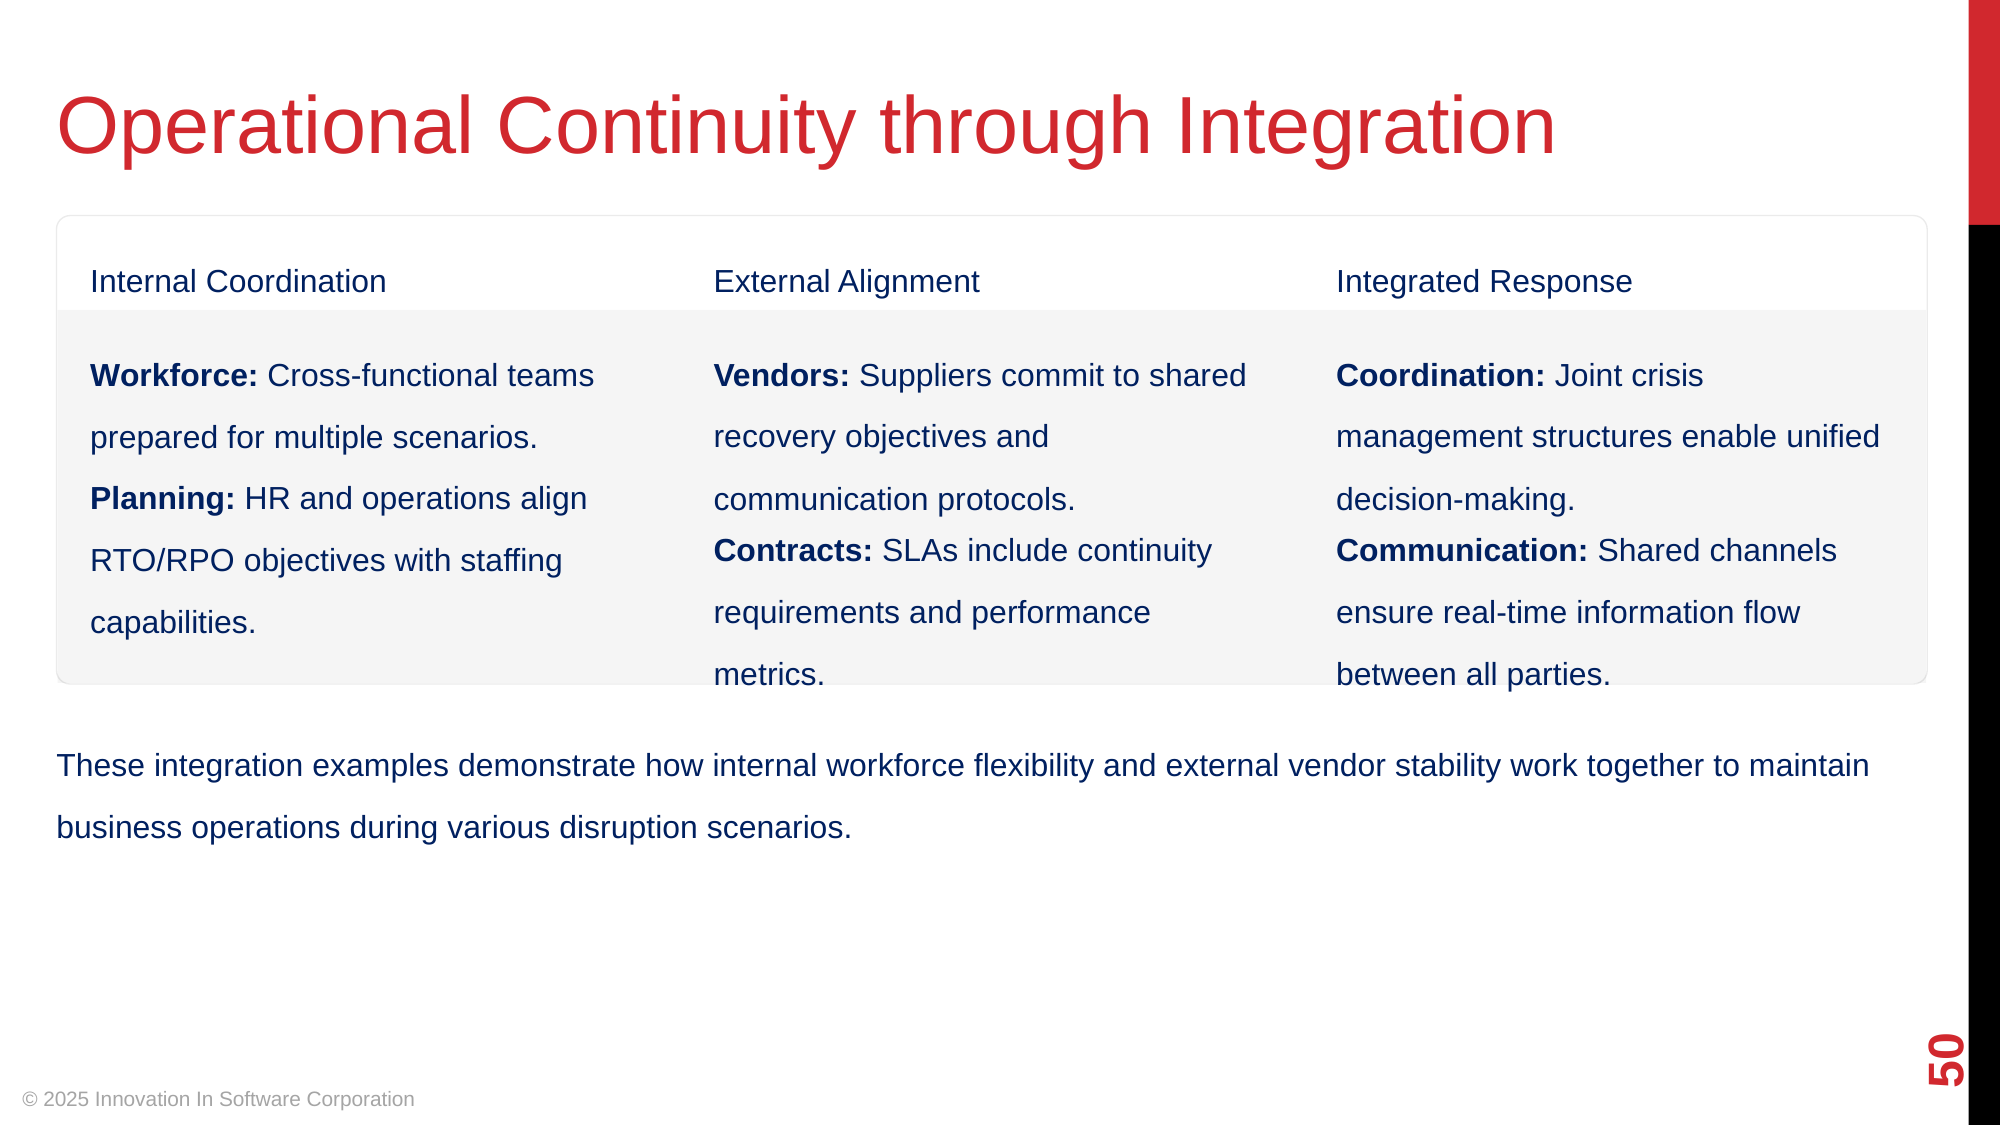

Operational Continuity through Integration

Internal Coordination
External Alignment
Integrated Response

Workforce: Cross-functional teams prepared for multiple scenarios.
Vendors: Suppliers commit to shared recovery objectives and communication protocols.
Coordination: Joint crisis management structures enable unified decision-making.
Planning: HR and operations align RTO/RPO objectives with staffing capabilities.
Contracts: SLAs include continuity requirements and performance metrics.
Communication: Shared channels ensure real-time information flow between all parties.
These integration examples demonstrate how internal workforce flexibility and external vendor stability work together to maintain business operations during various disruption scenarios.
50
© 2025 Innovation In Software Corporation